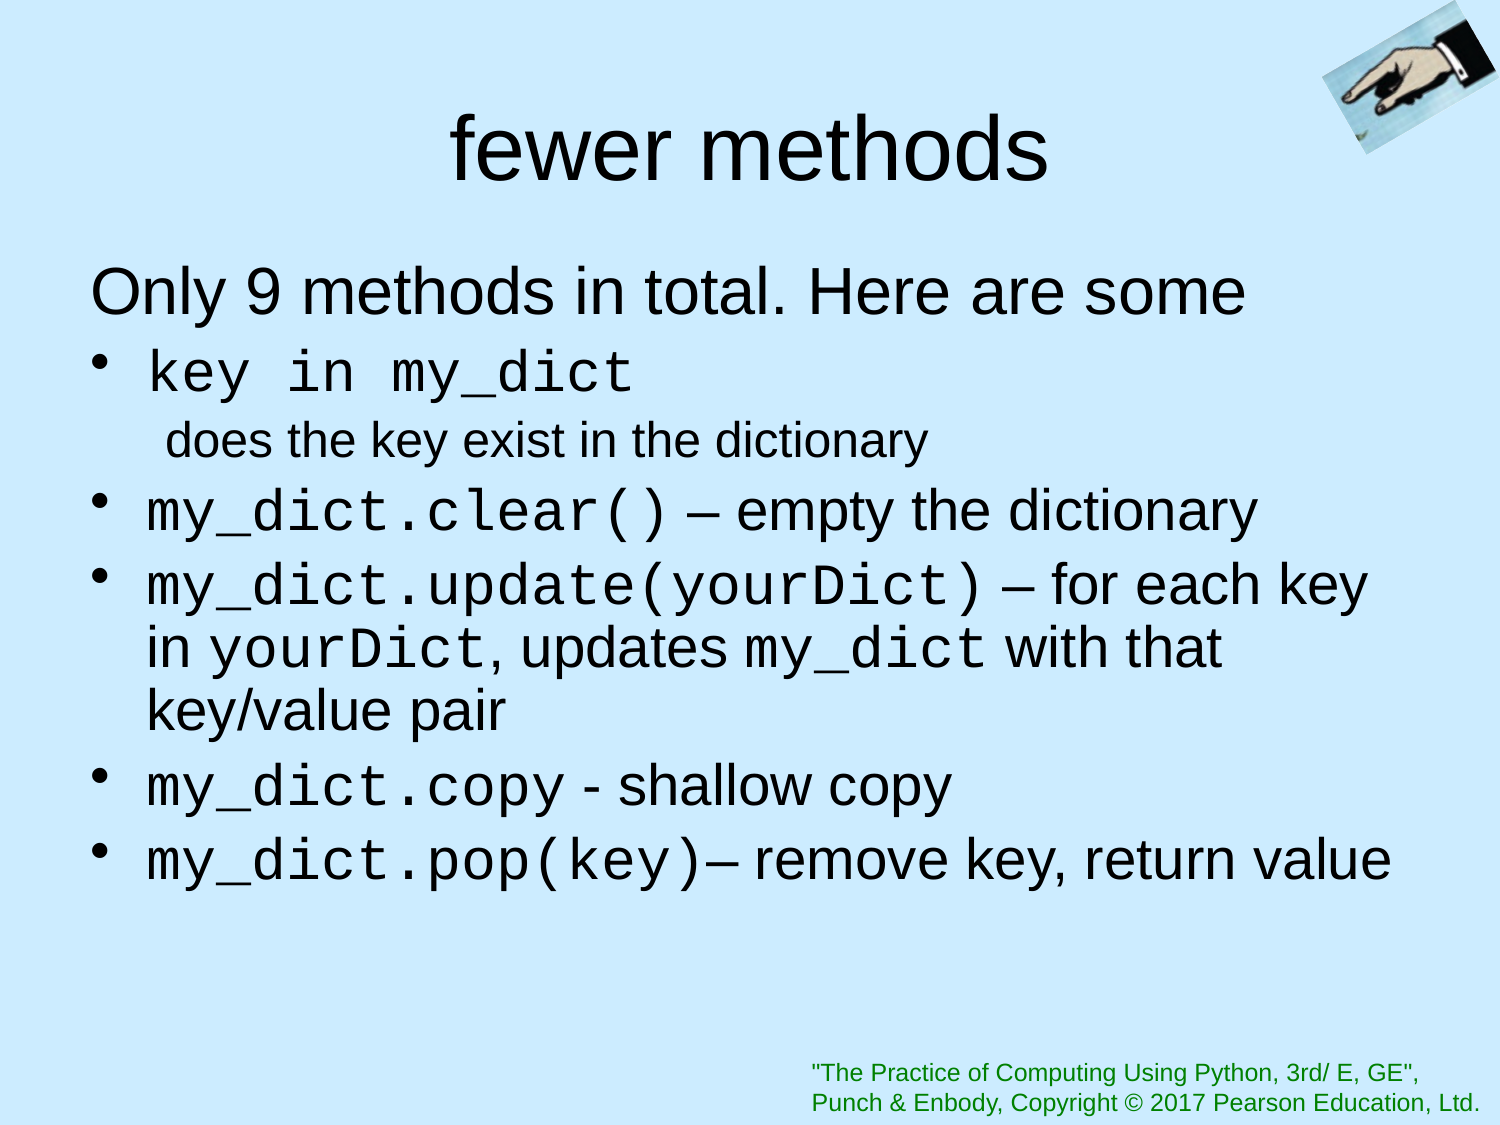

# fewer methods
Only 9 methods in total. Here are some
key in my_dict
does the key exist in the dictionary
my_dict.clear() – empty the dictionary
my_dict.update(yourDict) – for each key in yourDict, updates my_dict with that key/value pair
my_dict.copy - shallow copy
my_dict.pop(key)– remove key, return value